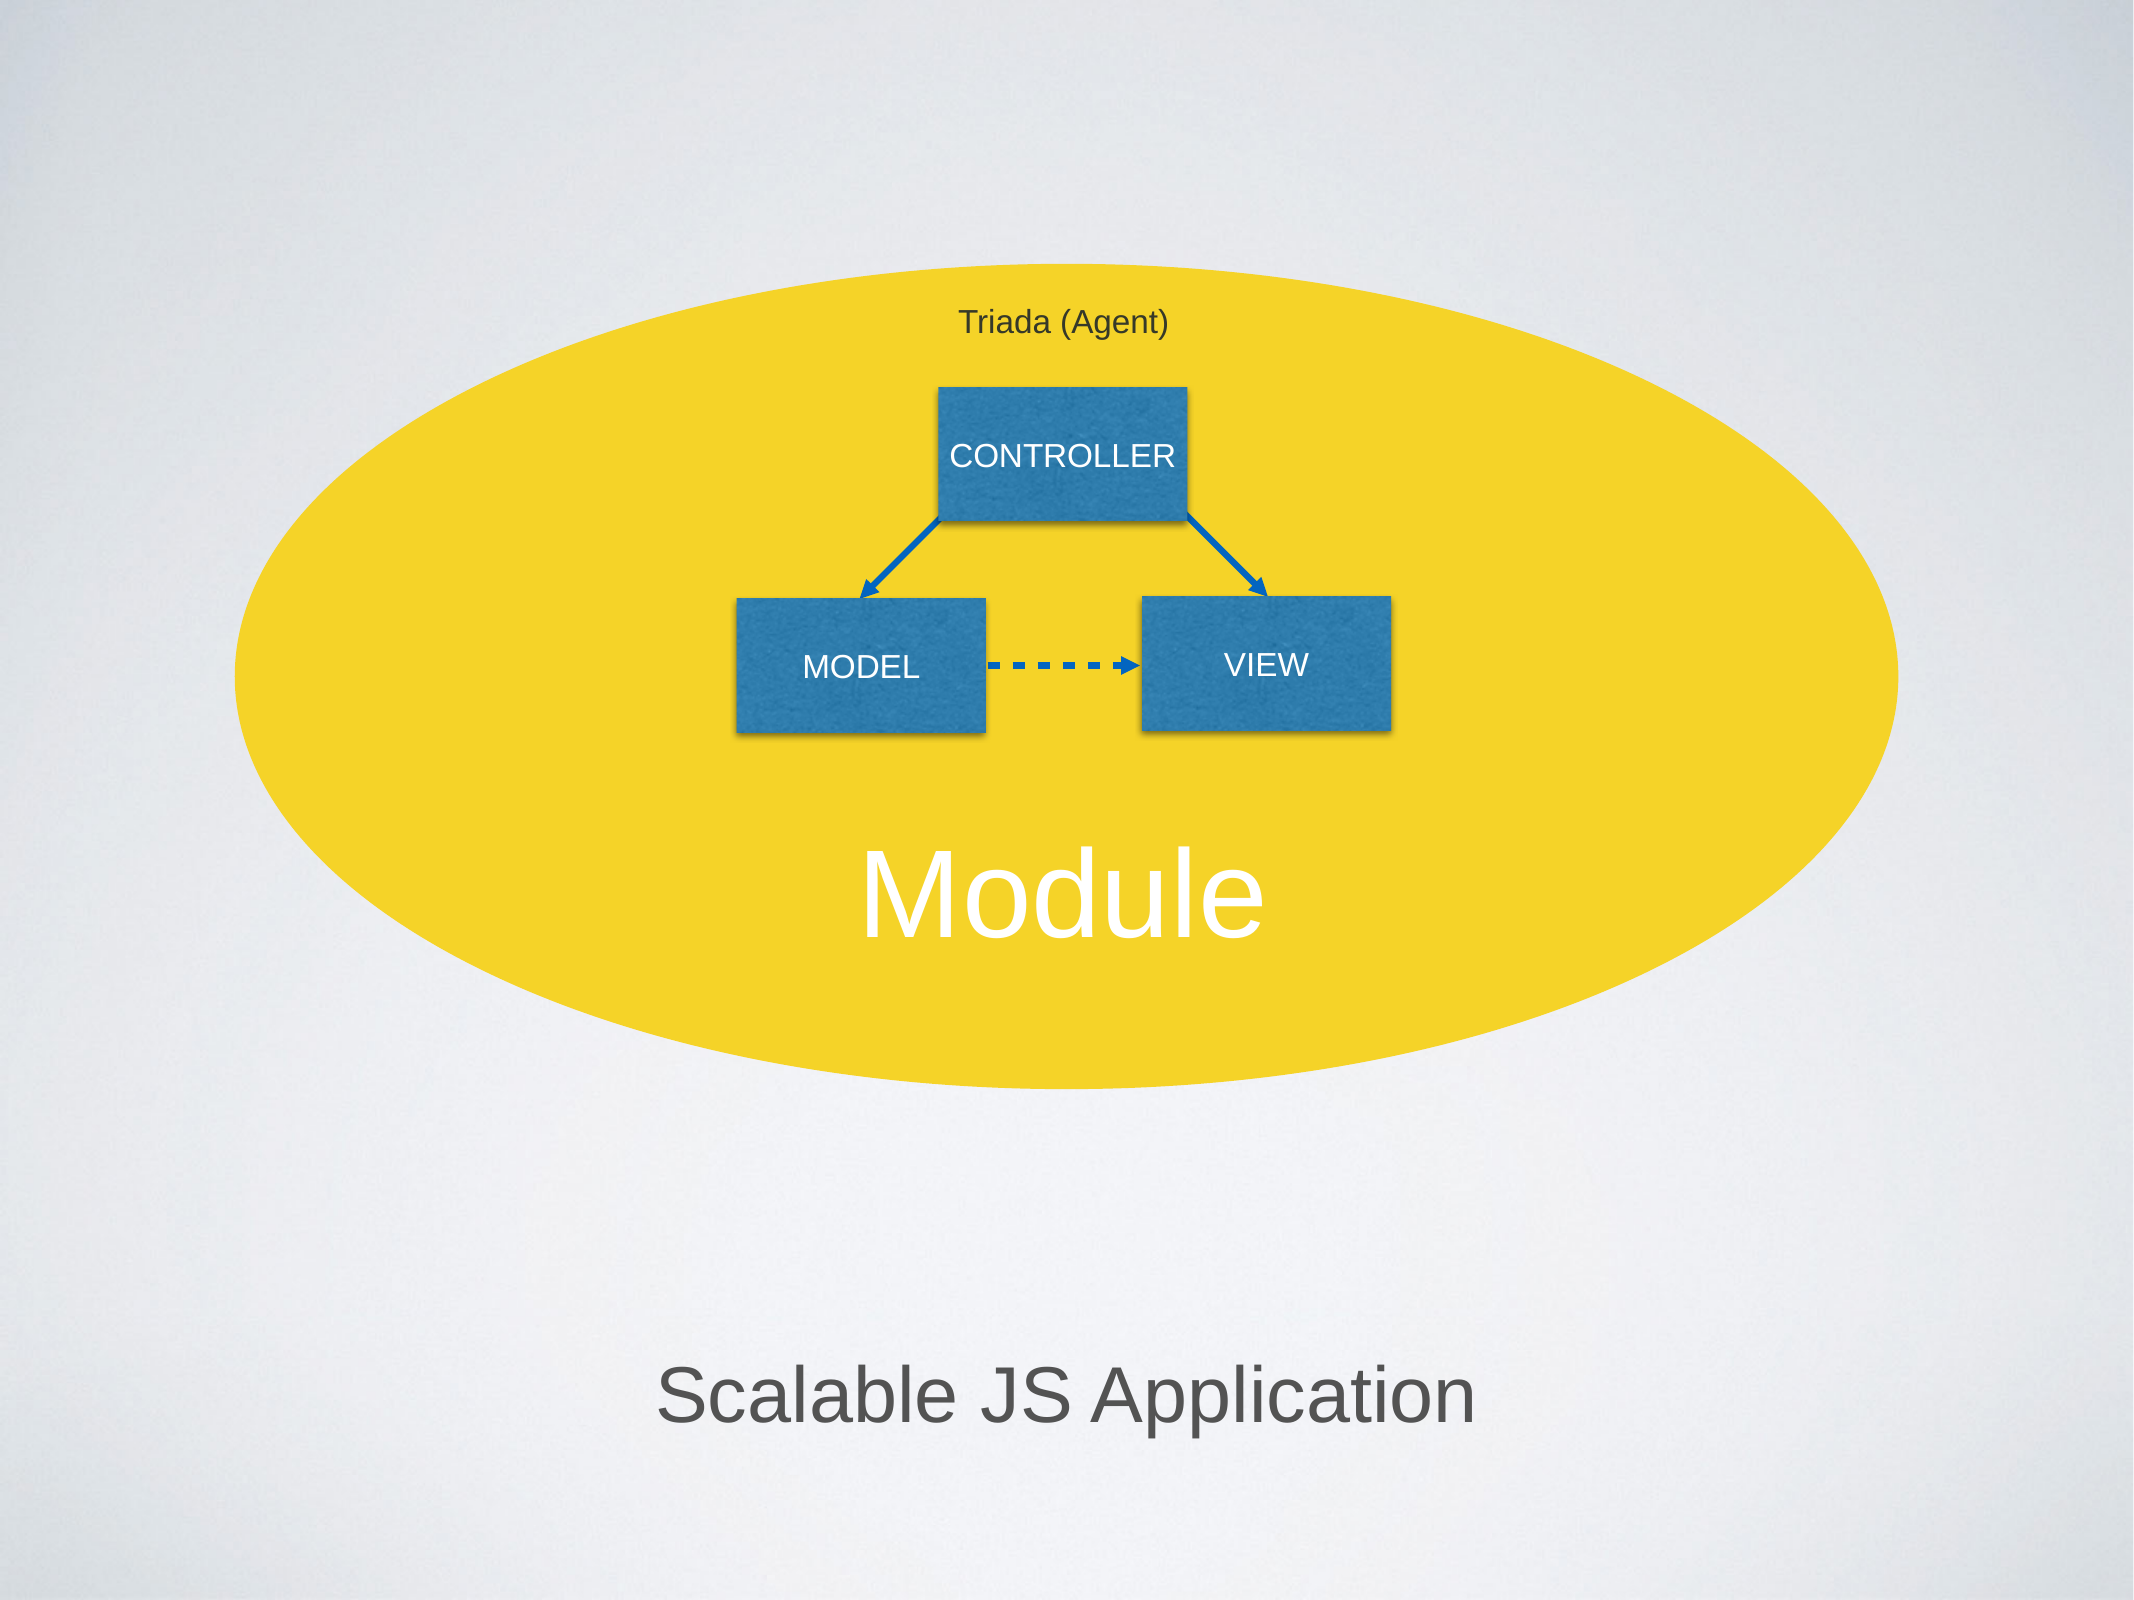

Triada (Agent)

CONTROLLER

VIEW

MODEL

Module
Scalable JS Application